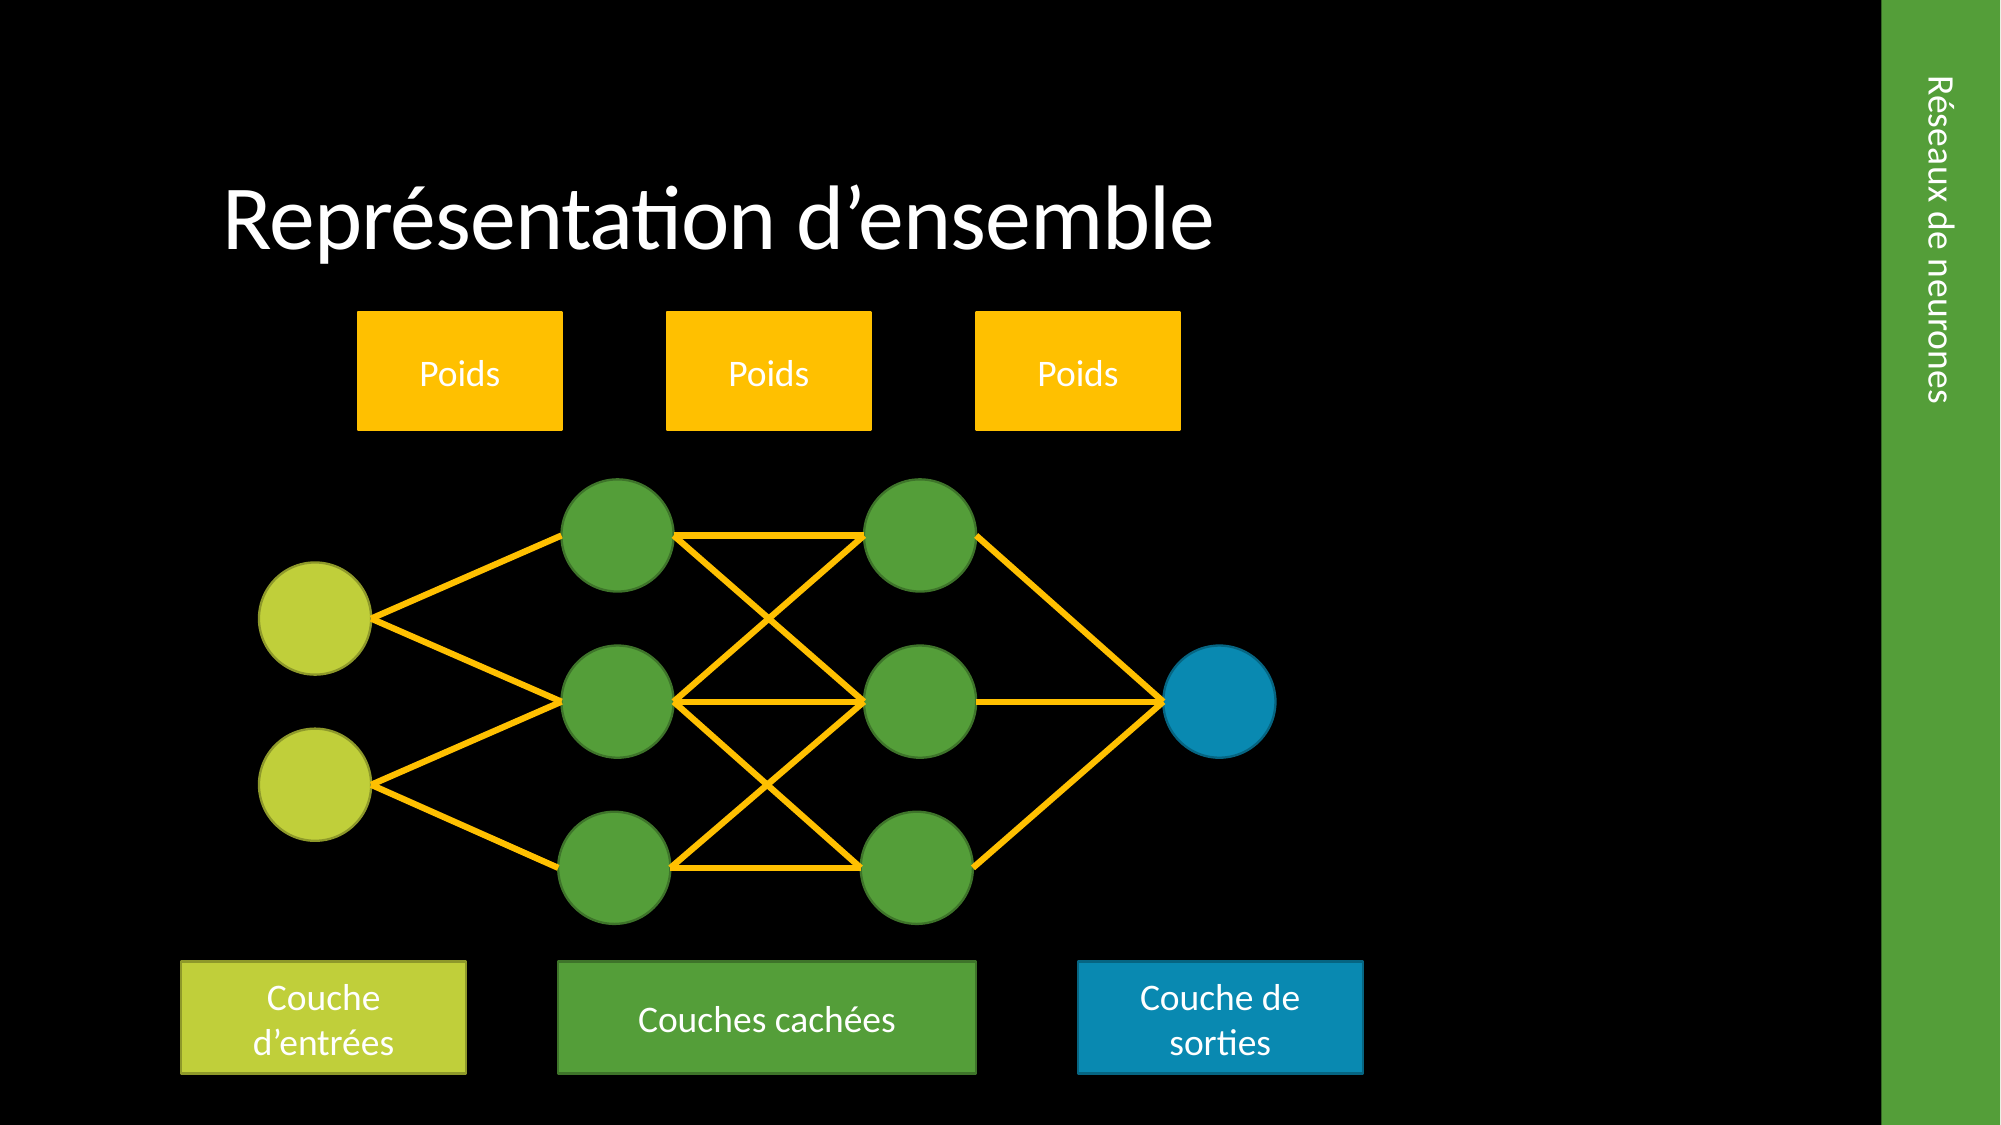

# Représentation d’ensemble
Poids
Poids
Poids
Réseaux de neurones

Couche d’entrées
Couches cachées
Couche de sorties